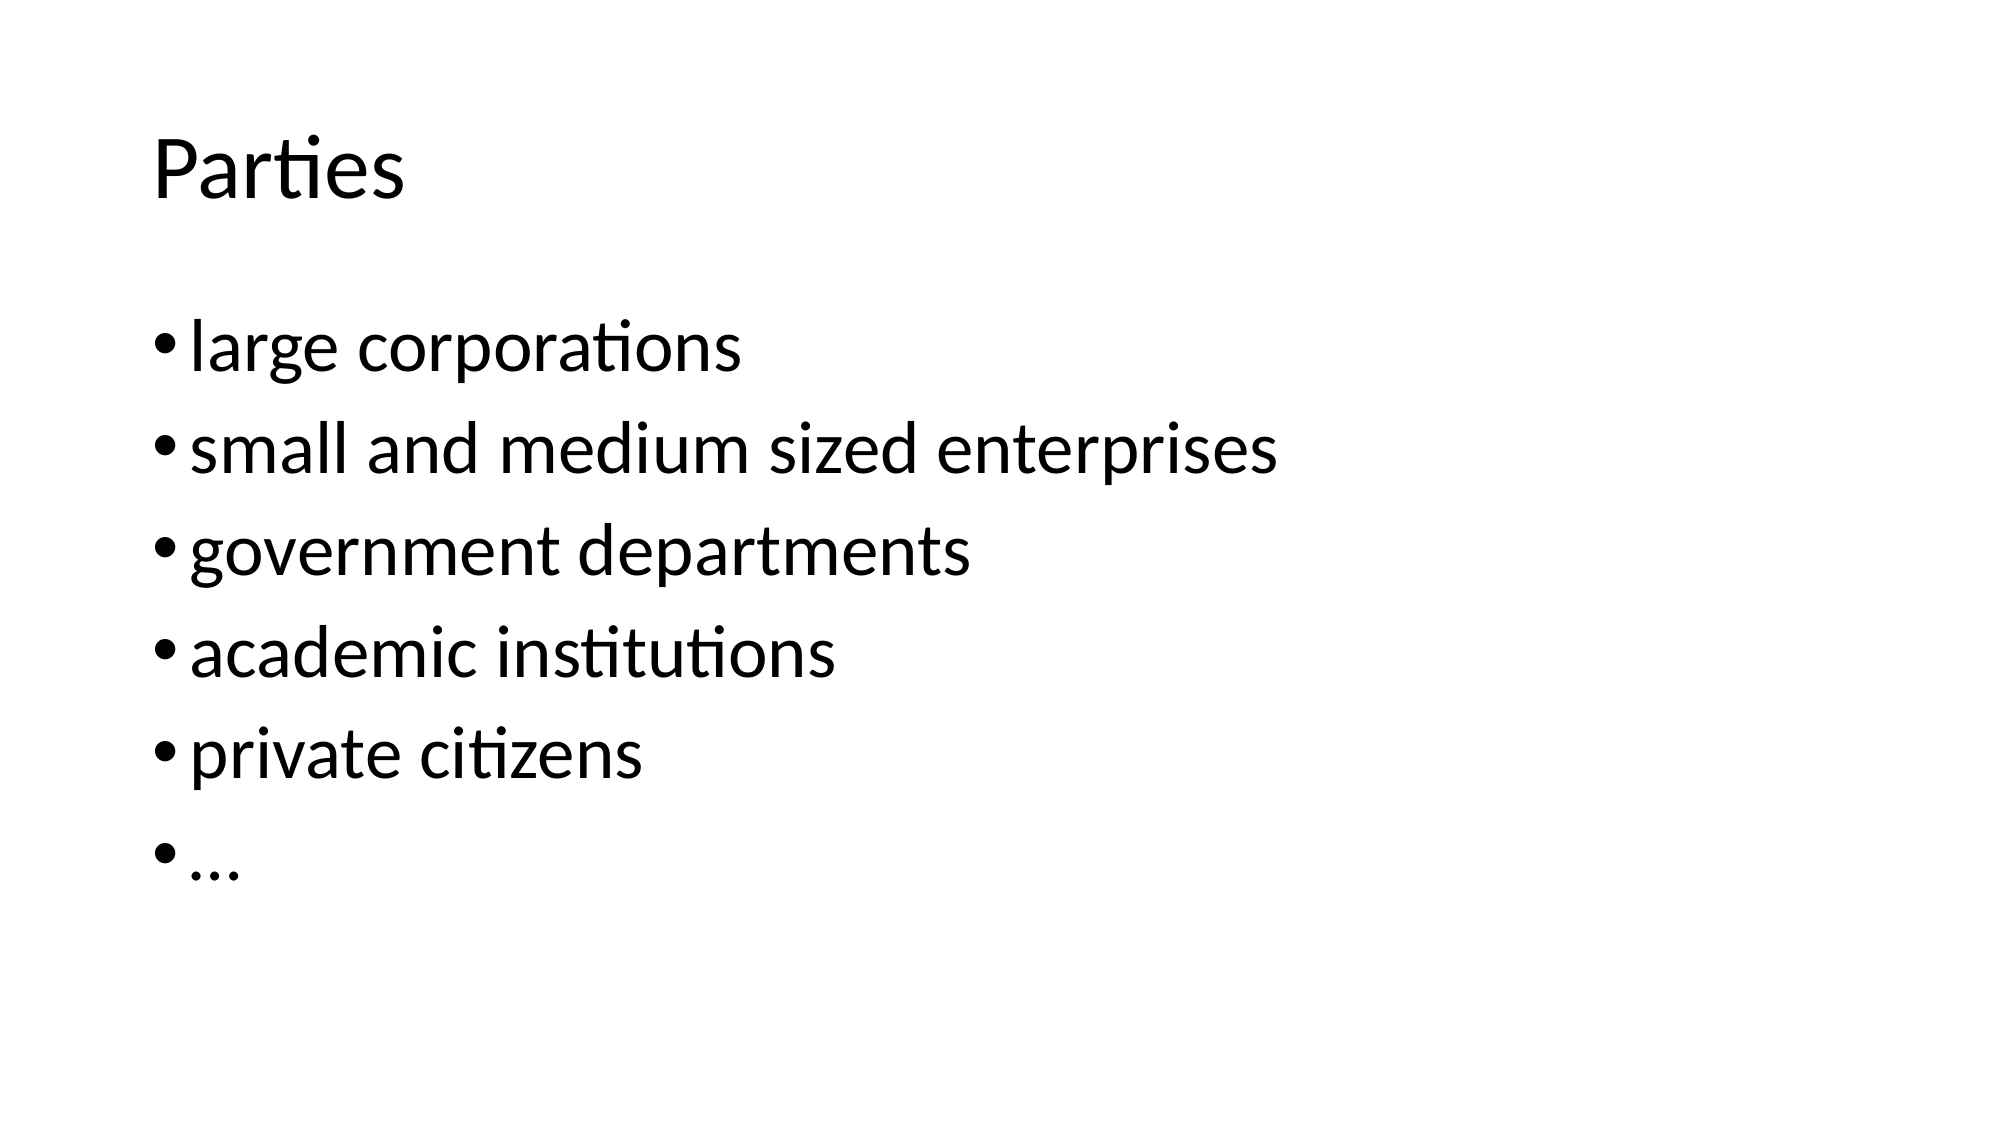

# Parties
large corporations
small and medium sized enterprises
government departments
academic institutions
private citizens
…